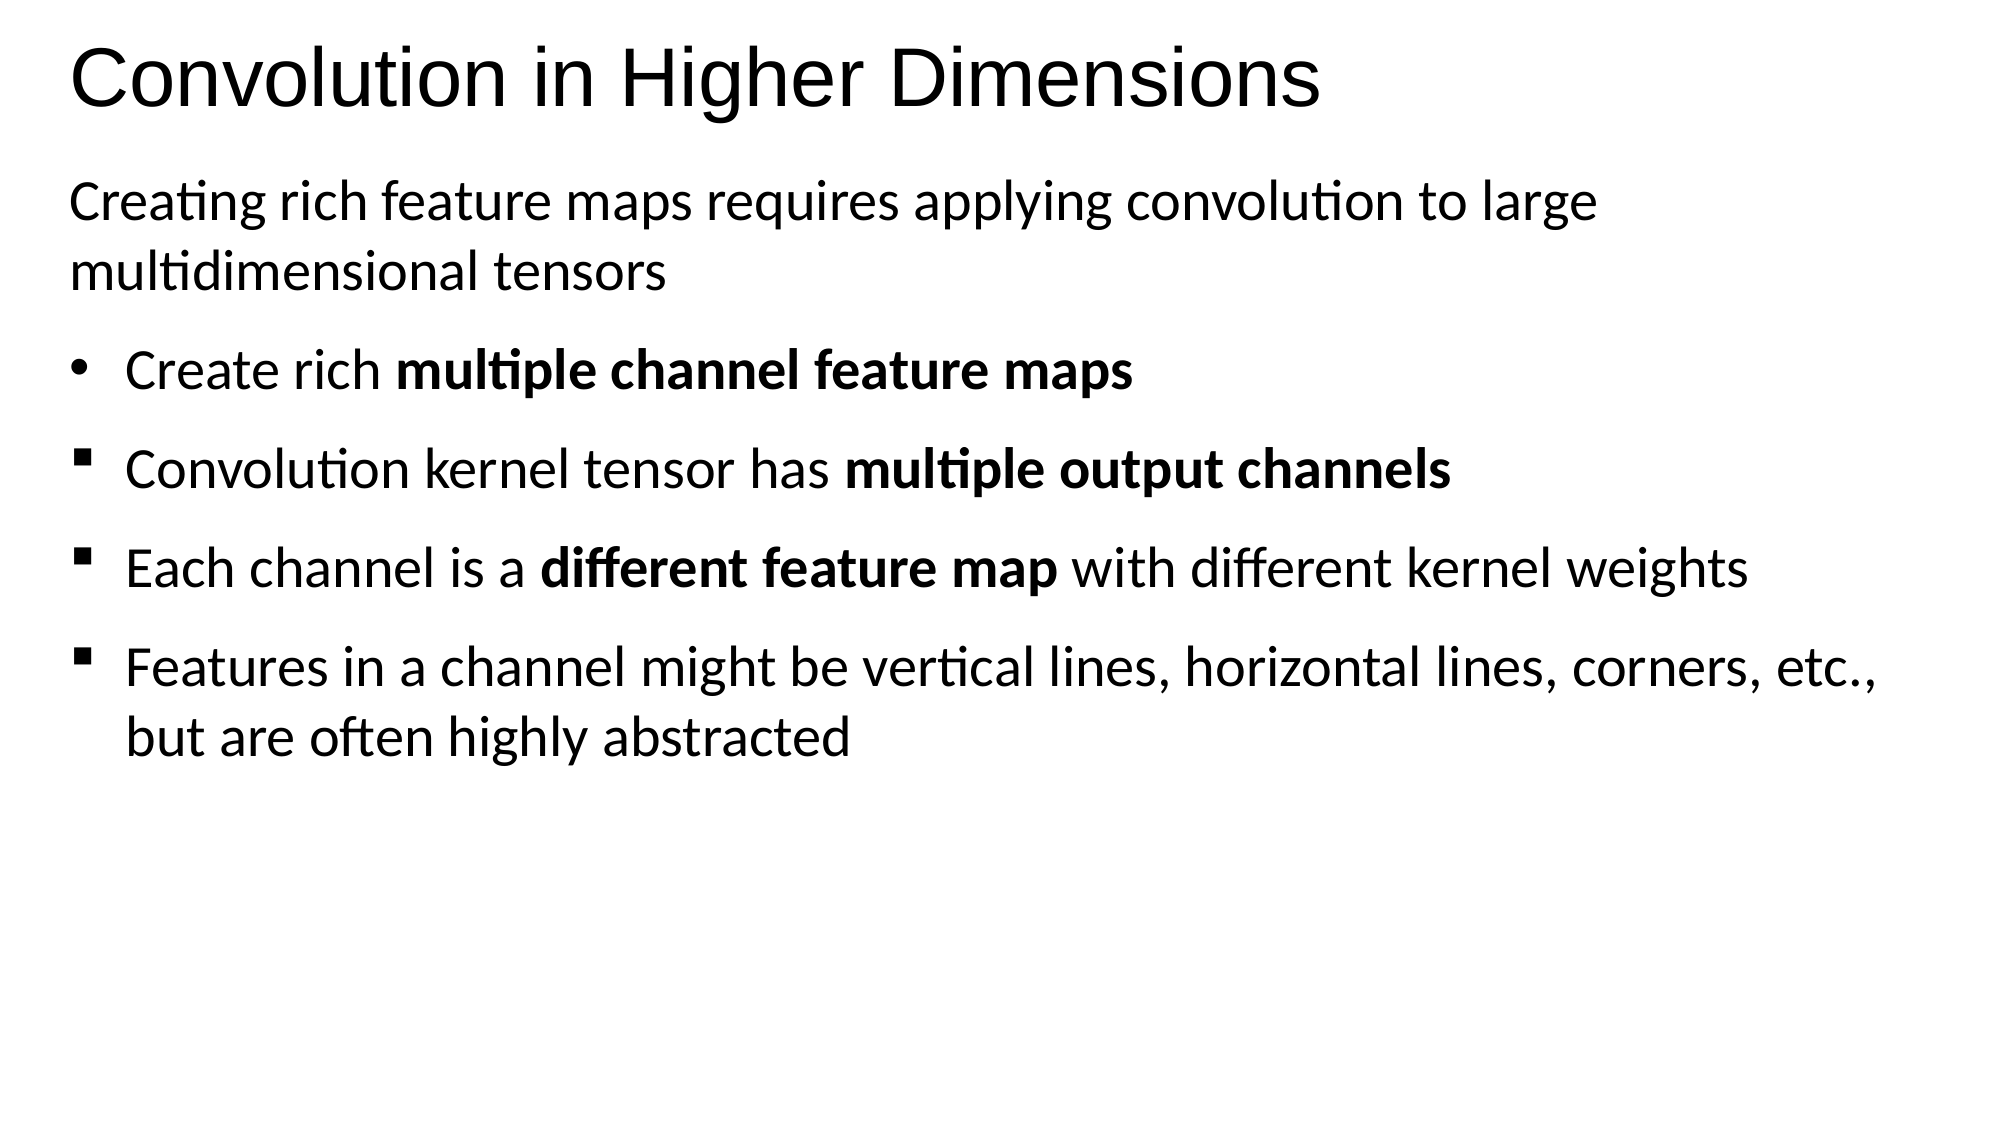

# Convolution in Higher Dimensions
Creating rich feature maps requires applying convolution to large multidimensional tensors
Create rich multiple channel feature maps
Convolution kernel tensor has multiple output channels
Each channel is a different feature map with different kernel weights
Features in a channel might be vertical lines, horizontal lines, corners, etc., but are often highly abstracted